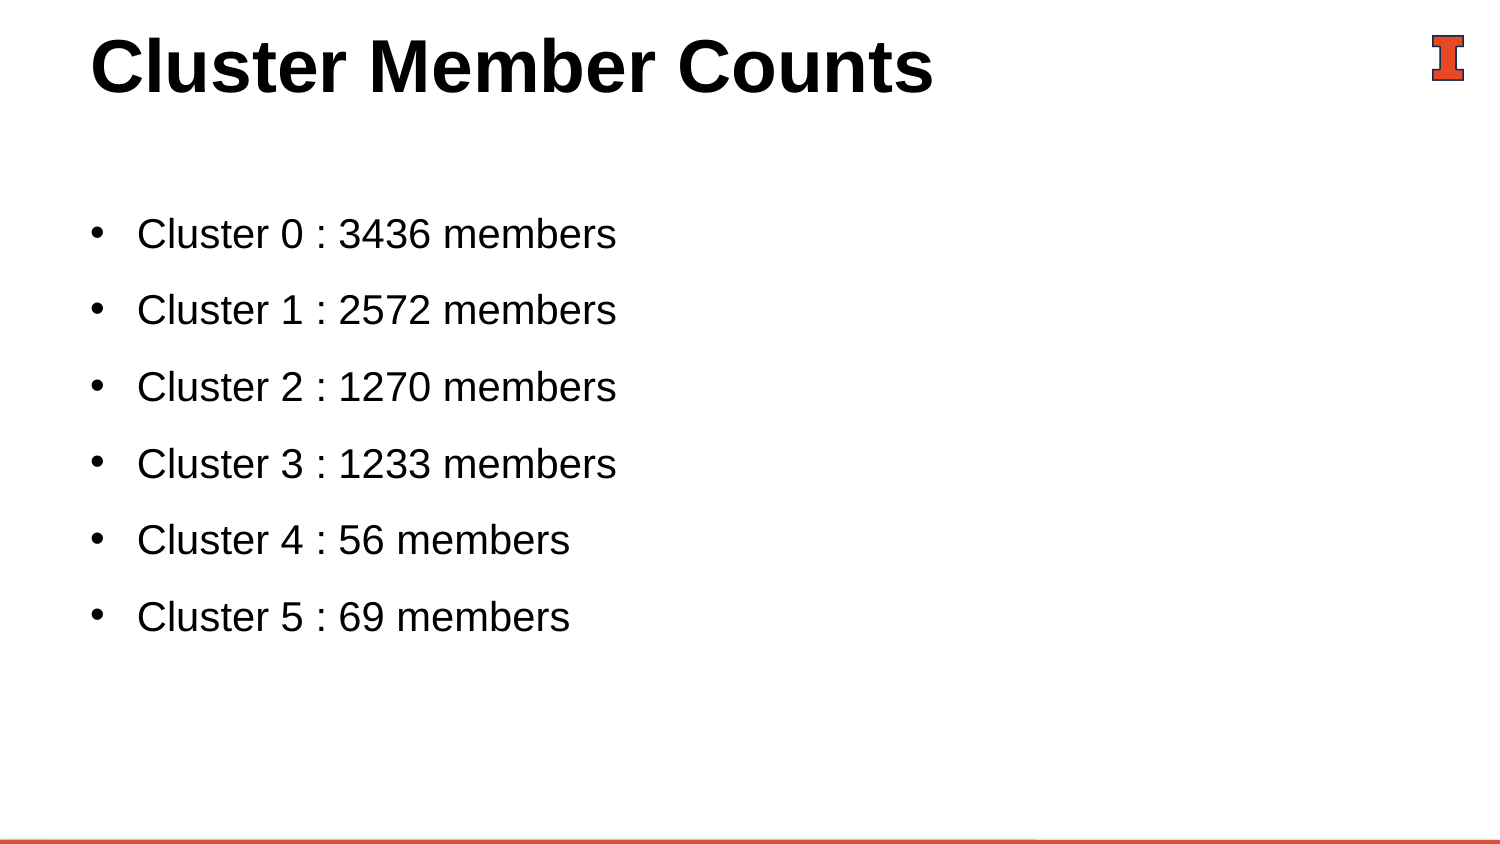

# Cluster Member Counts
Cluster 0 : 3436 members
Cluster 1 : 2572 members
Cluster 2 : 1270 members
Cluster 3 : 1233 members
Cluster 4 : 56 members
Cluster 5 : 69 members